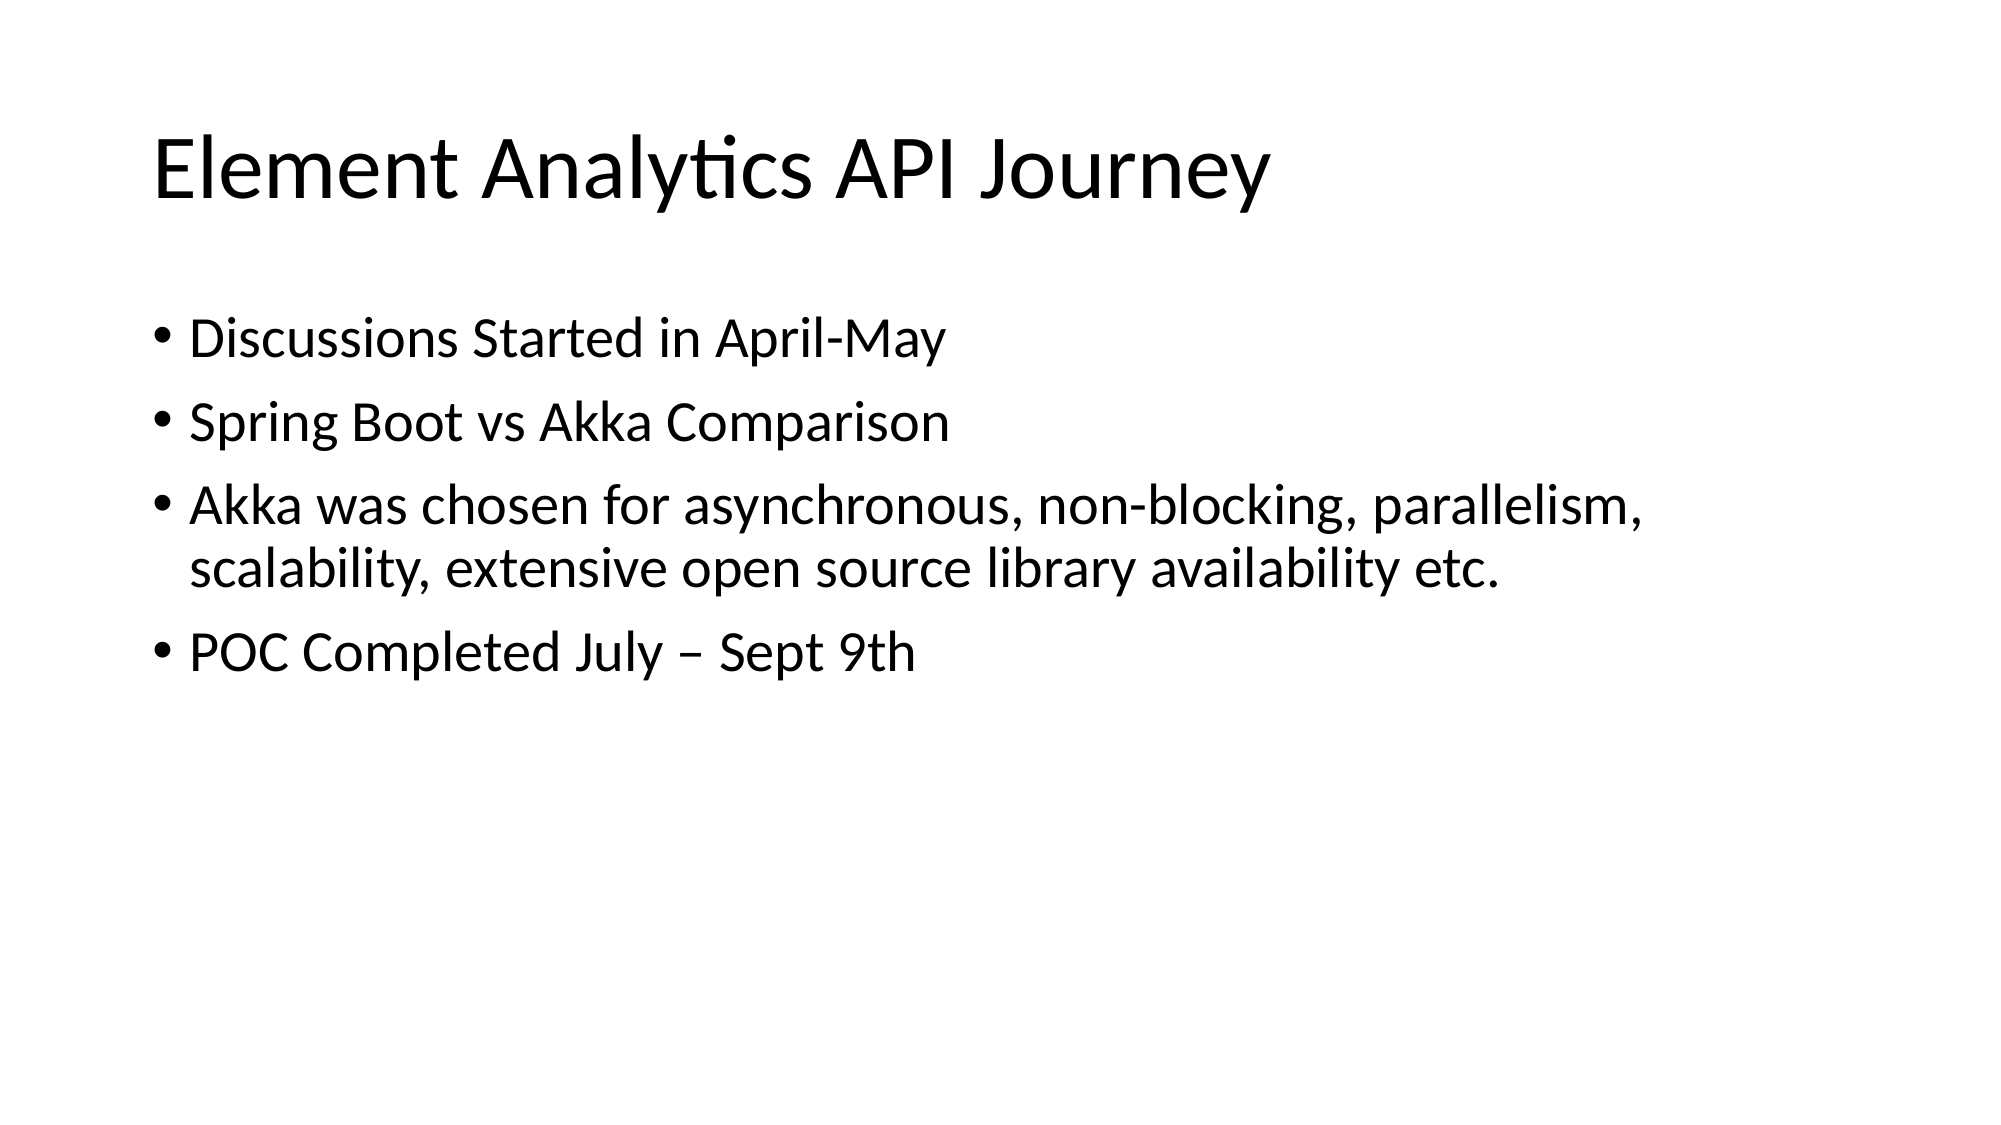

# Element Analytics API Journey
Discussions Started in April-May
Spring Boot vs Akka Comparison
Akka was chosen for asynchronous, non-blocking, parallelism, scalability, extensive open source library availability etc.
POC Completed July – Sept 9th